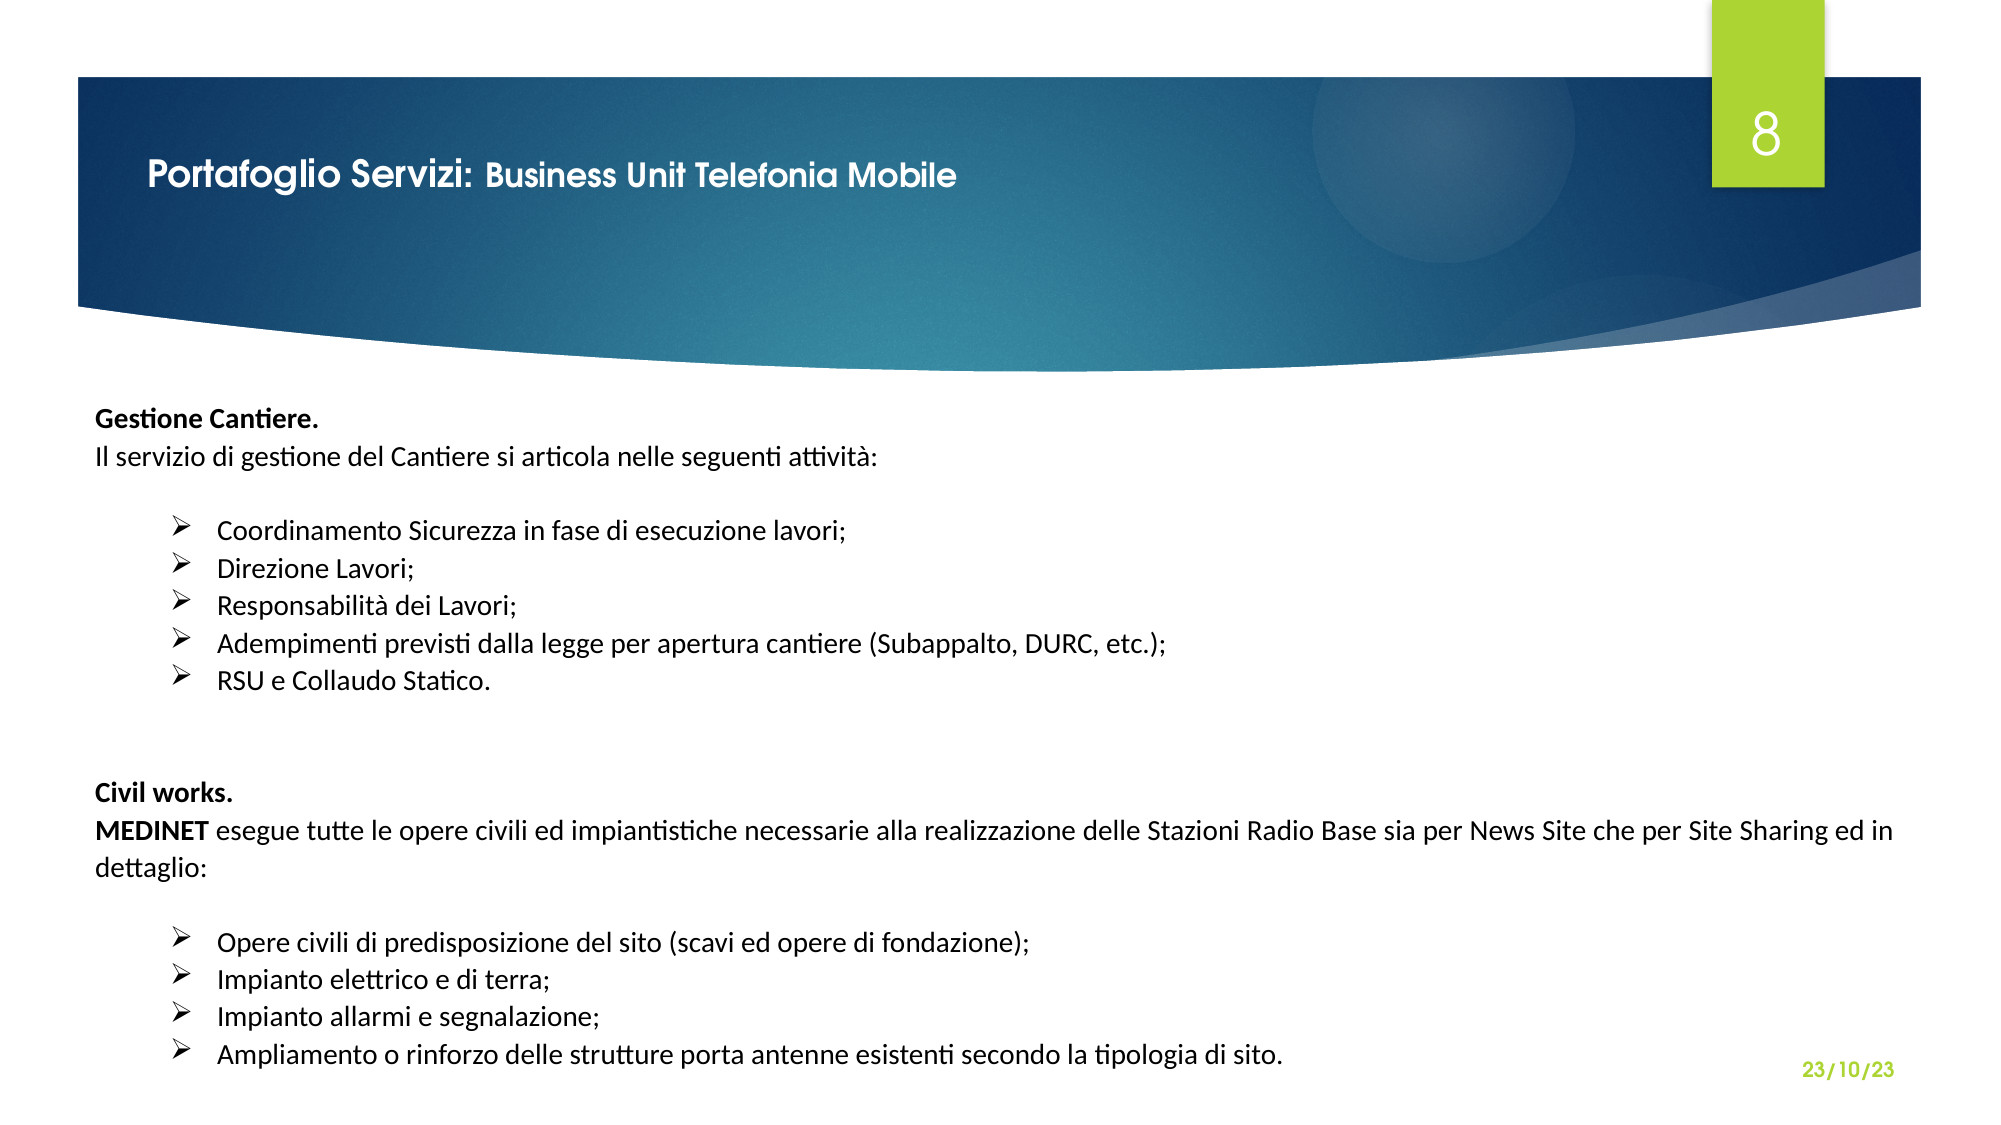

8
Portafoglio Servizi: Business Unit Telefonia Mobile
Gestione Cantiere.
Il servizio di gestione del Cantiere si articola nelle seguenti attività:

Coordinamento Sicurezza in fase di esecuzione lavori;
Direzione Lavori;
Responsabilità dei Lavori;
Adempimenti previsti dalla legge per apertura cantiere (Subappalto, DURC, etc.);
RSU e Collaudo Statico.

Civil works.
MEDINET esegue tutte le opere civili ed impiantistiche necessarie alla realizzazione delle Stazioni Radio Base sia per News Site che per Site Sharing ed in dettaglio:

Opere civili di predisposizione del sito (scavi ed opere di fondazione);
Impianto elettrico e di terra;
Impianto allarmi e segnalazione;
Ampliamento o rinforzo delle strutture porta antenne esistenti secondo la tipologia di sito.
23/10/23